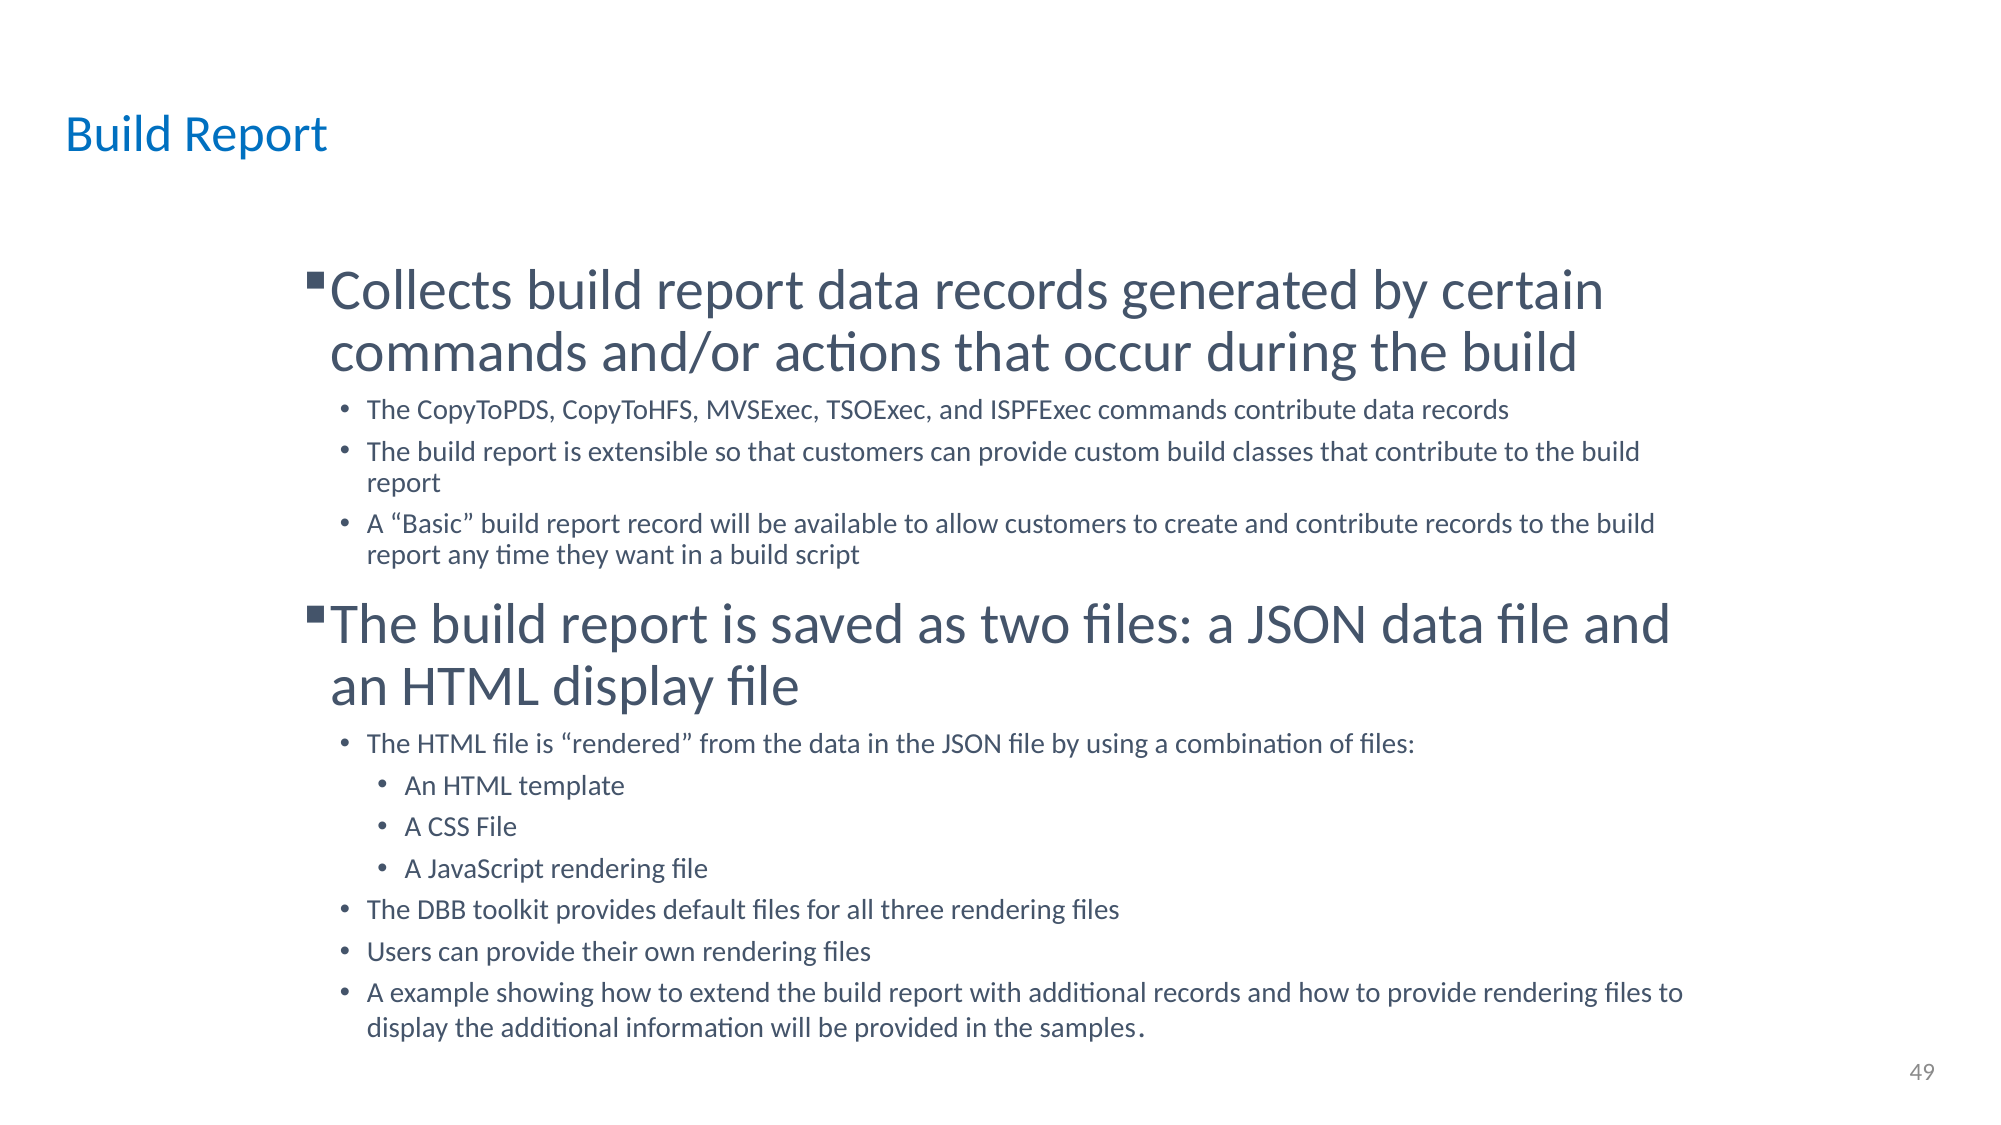

# Build Report
Collects build report data records generated by certain commands and/or actions that occur during the build
The CopyToPDS, CopyToHFS, MVSExec, TSOExec, and ISPFExec commands contribute data records
The build report is extensible so that customers can provide custom build classes that contribute to the build report
A “Basic” build report record will be available to allow customers to create and contribute records to the build report any time they want in a build script
The build report is saved as two files: a JSON data file and an HTML display file
The HTML file is “rendered” from the data in the JSON file by using a combination of files:
An HTML template
A CSS File
A JavaScript rendering file
The DBB toolkit provides default files for all three rendering files
Users can provide their own rendering files
A example showing how to extend the build report with additional records and how to provide rendering files to display the additional information will be provided in the samples.

49